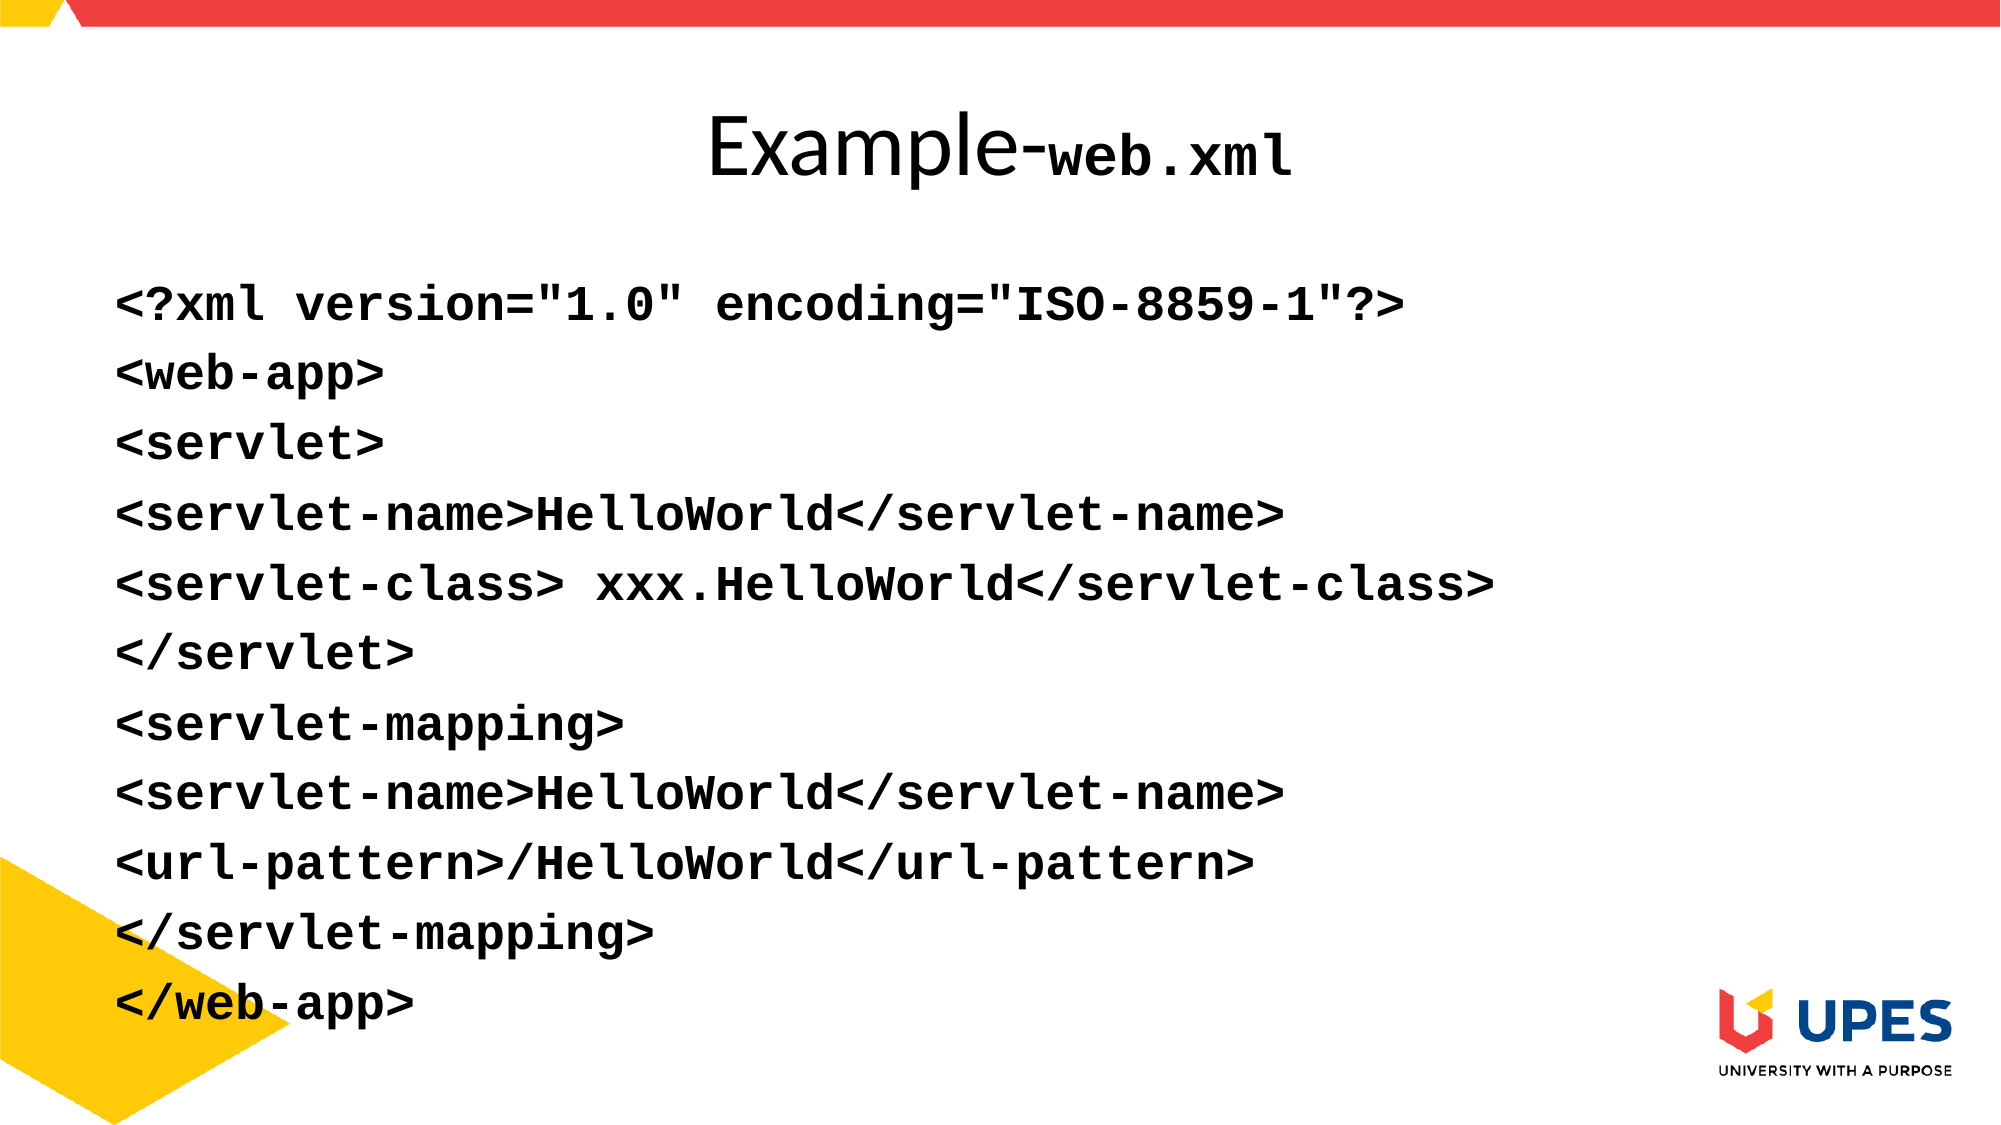

# Example-web.xml
<?xml version="1.0" encoding="ISO-8859-1"?>
<web-app>
<servlet>
<servlet-name>HelloWorld</servlet-name>
<servlet-class> xxx.HelloWorld</servlet-class>
</servlet>
<servlet-mapping>
<servlet-name>HelloWorld</servlet-name>
<url-pattern>/HelloWorld</url-pattern>
</servlet-mapping>
</web-app>